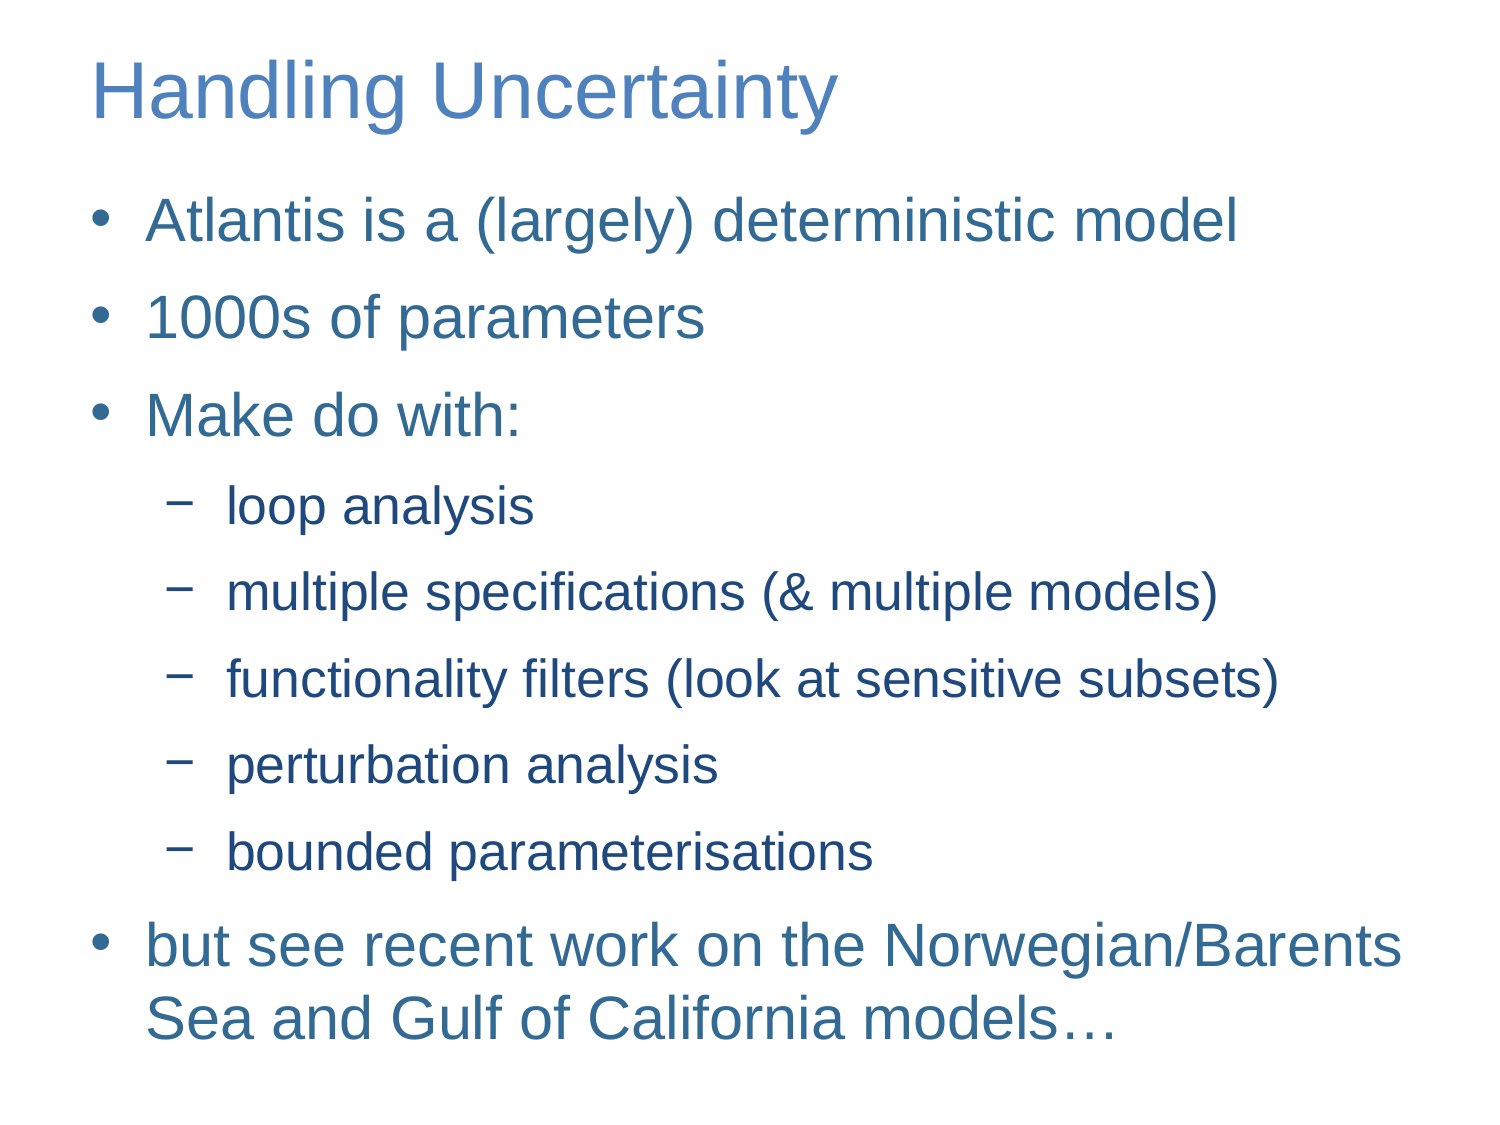

# Handling Uncertainty
Atlantis is a (largely) deterministic model
1000s of parameters
Make do with:
 loop analysis
 multiple specifications (& multiple models)
 functionality filters (look at sensitive subsets)
 perturbation analysis
 bounded parameterisations
but see recent work on the Norwegian/Barents Sea and Gulf of California models…